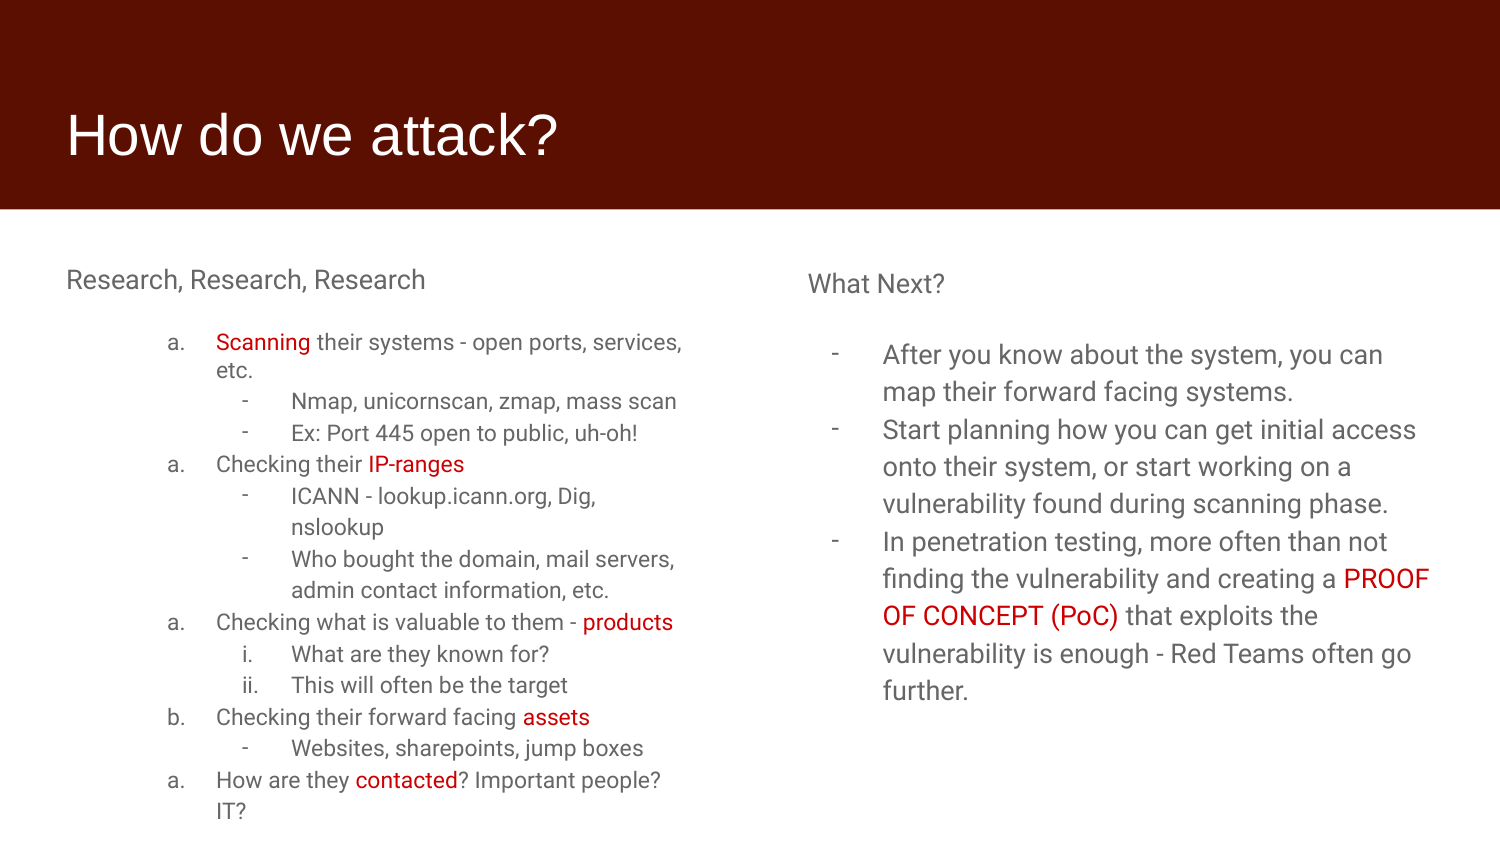

# How do we attack?
Research, Research, Research
Scanning their systems - open ports, services, etc.
Nmap, unicornscan, zmap, mass scan
Ex: Port 445 open to public, uh-oh!
Checking their IP-ranges
ICANN - lookup.icann.org, Dig, nslookup
Who bought the domain, mail servers, admin contact information, etc.
Checking what is valuable to them - products
What are they known for?
This will often be the target
Checking their forward facing assets
Websites, sharepoints, jump boxes
How are they contacted? Important people? IT?

What Next?
After you know about the system, you can map their forward facing systems.
Start planning how you can get initial access onto their system, or start working on a vulnerability found during scanning phase.
In penetration testing, more often than not finding the vulnerability and creating a PROOF OF CONCEPT (PoC) that exploits the vulnerability is enough - Red Teams often go further.